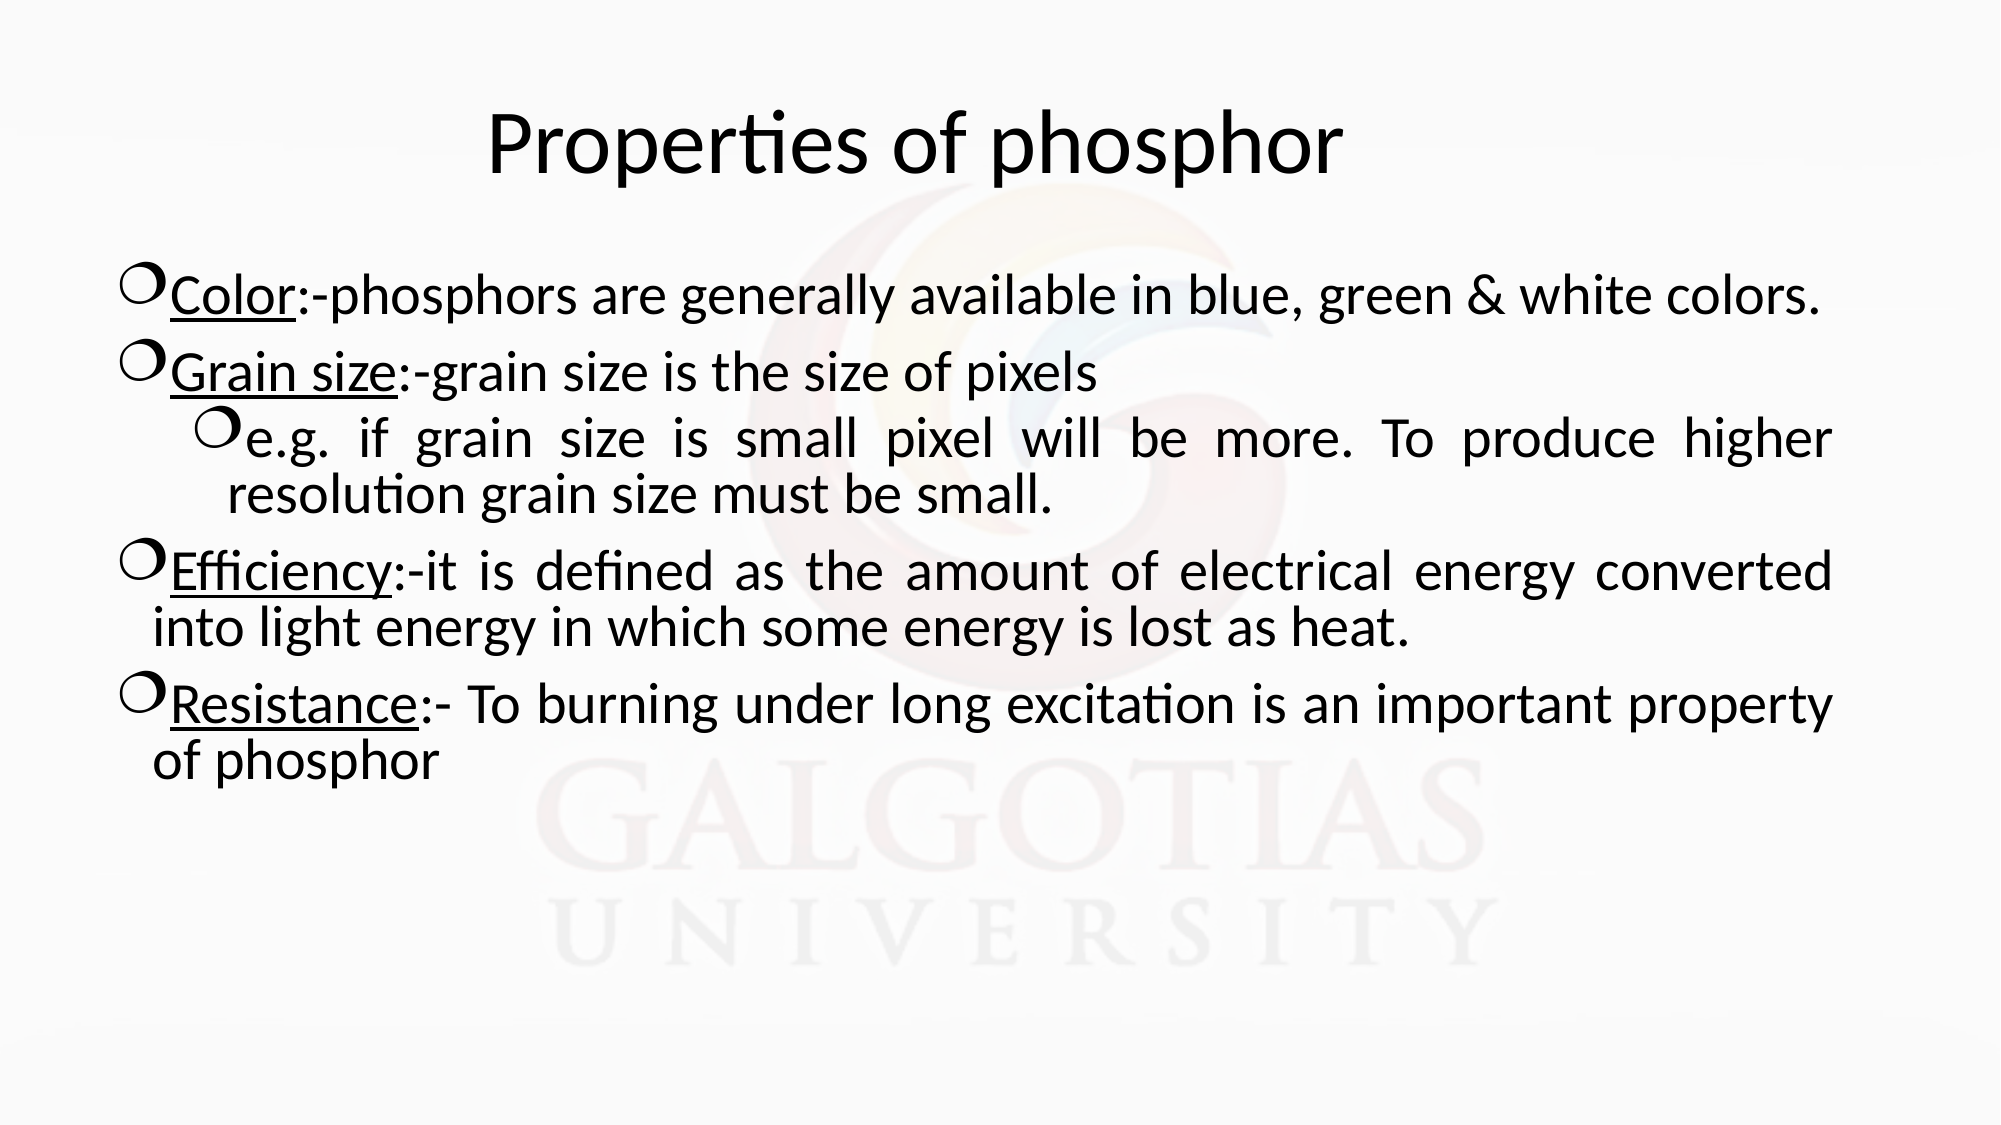

# Properties of phosphor
Color:-phosphors are generally available in blue, green & white colors.
Grain size:-grain size is the size of pixels
e.g. if grain size is small pixel will be more. To produce higher resolution grain size must be small.
Efficiency:-it is defined as the amount of electrical energy converted into light energy in which some energy is lost as heat.
Resistance:- To burning under long excitation is an important property of phosphor